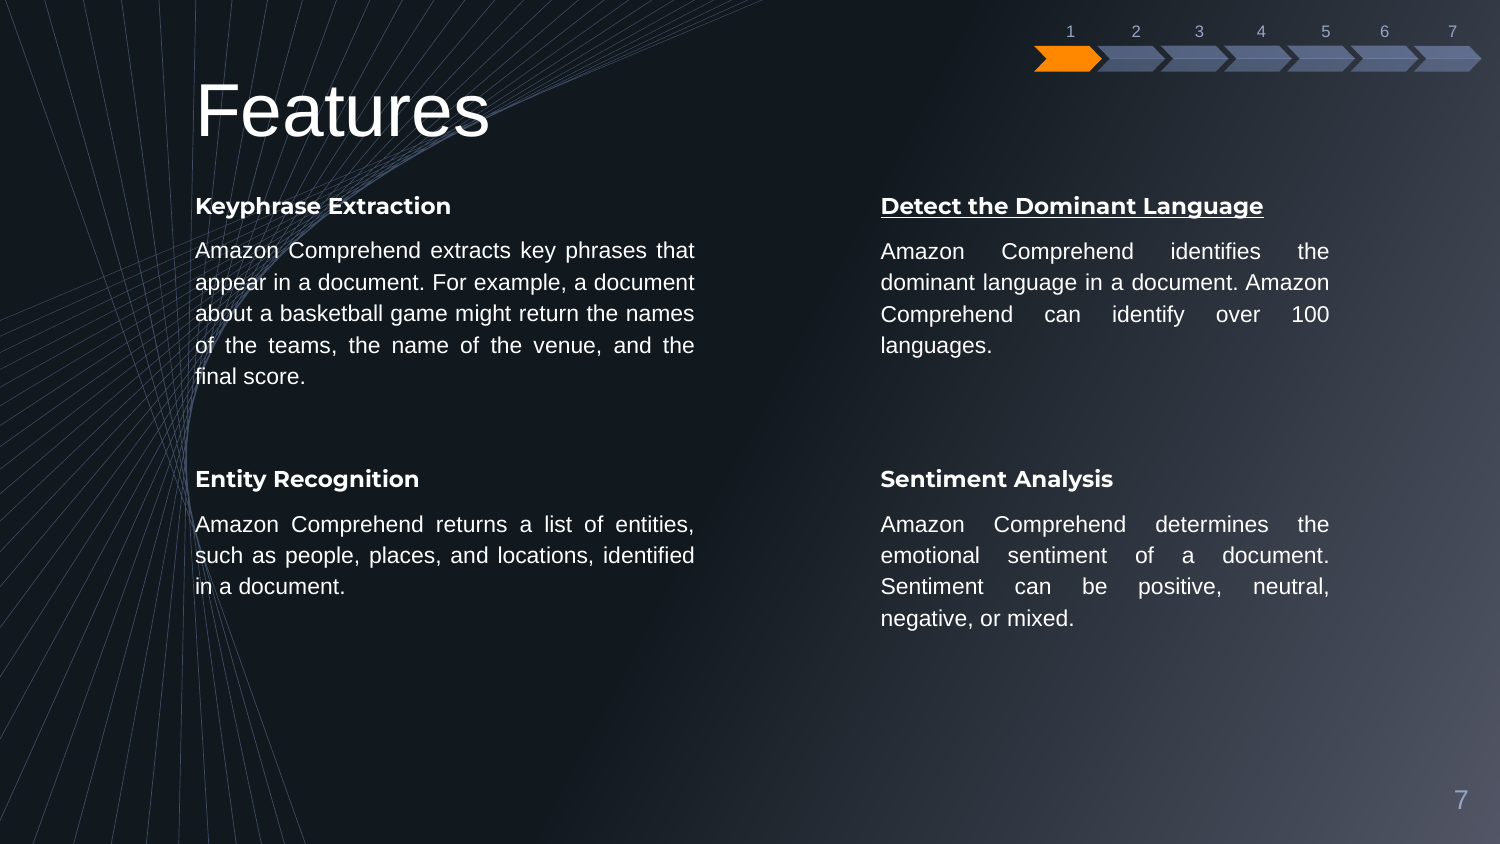

6

4

3

5

7

1

2

Features
Keyphrase Extraction
Amazon Comprehend extracts key phrases that appear in a document. For example, a document about a basketball game might return the names of the teams, the name of the venue, and the final score.
Detect the Dominant Language
Amazon Comprehend identifies the dominant language in a document. Amazon Comprehend can identify over 100 languages.
Entity Recognition
Amazon Comprehend returns a list of entities, such as people, places, and locations, identified in a document.

Sentiment Analysis
Amazon Comprehend determines the emotional sentiment of a document. Sentiment can be positive, neutral, negative, or mixed.

7